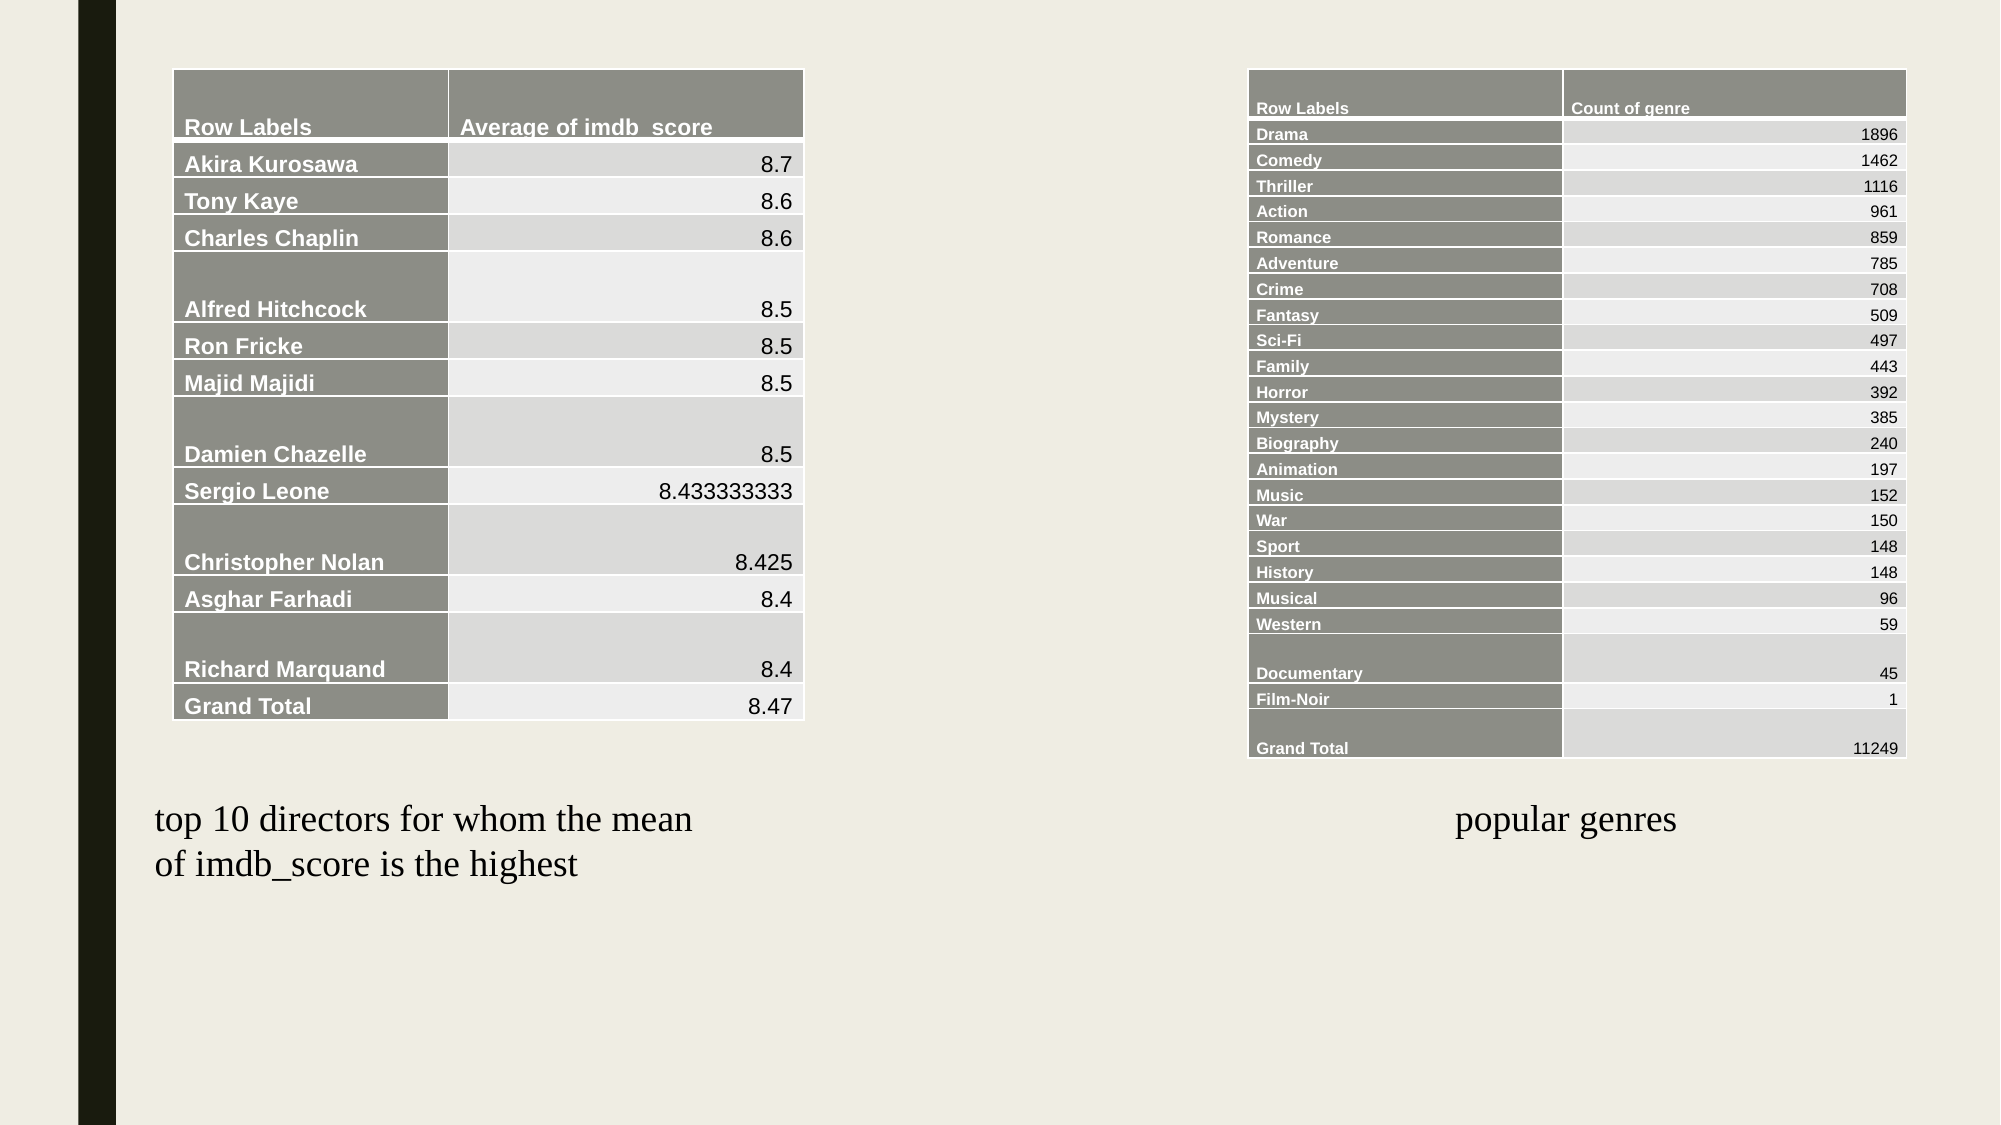

| Row Labels | Average of imdb\_score |
| --- | --- |
| Akira Kurosawa | 8.7 |
| Tony Kaye | 8.6 |
| Charles Chaplin | 8.6 |
| Alfred Hitchcock | 8.5 |
| Ron Fricke | 8.5 |
| Majid Majidi | 8.5 |
| Damien Chazelle | 8.5 |
| Sergio Leone | 8.433333333 |
| Christopher Nolan | 8.425 |
| Asghar Farhadi | 8.4 |
| Richard Marquand | 8.4 |
| Grand Total | 8.47 |
| Row Labels | Count of genre |
| --- | --- |
| Drama | 1896 |
| Comedy | 1462 |
| Thriller | 1116 |
| Action | 961 |
| Romance | 859 |
| Adventure | 785 |
| Crime | 708 |
| Fantasy | 509 |
| Sci-Fi | 497 |
| Family | 443 |
| Horror | 392 |
| Mystery | 385 |
| Biography | 240 |
| Animation | 197 |
| Music | 152 |
| War | 150 |
| Sport | 148 |
| History | 148 |
| Musical | 96 |
| Western | 59 |
| Documentary | 45 |
| Film-Noir | 1 |
| Grand Total | 11249 |
top 10 directors for whom the mean of imdb_score is the highest
popular genres